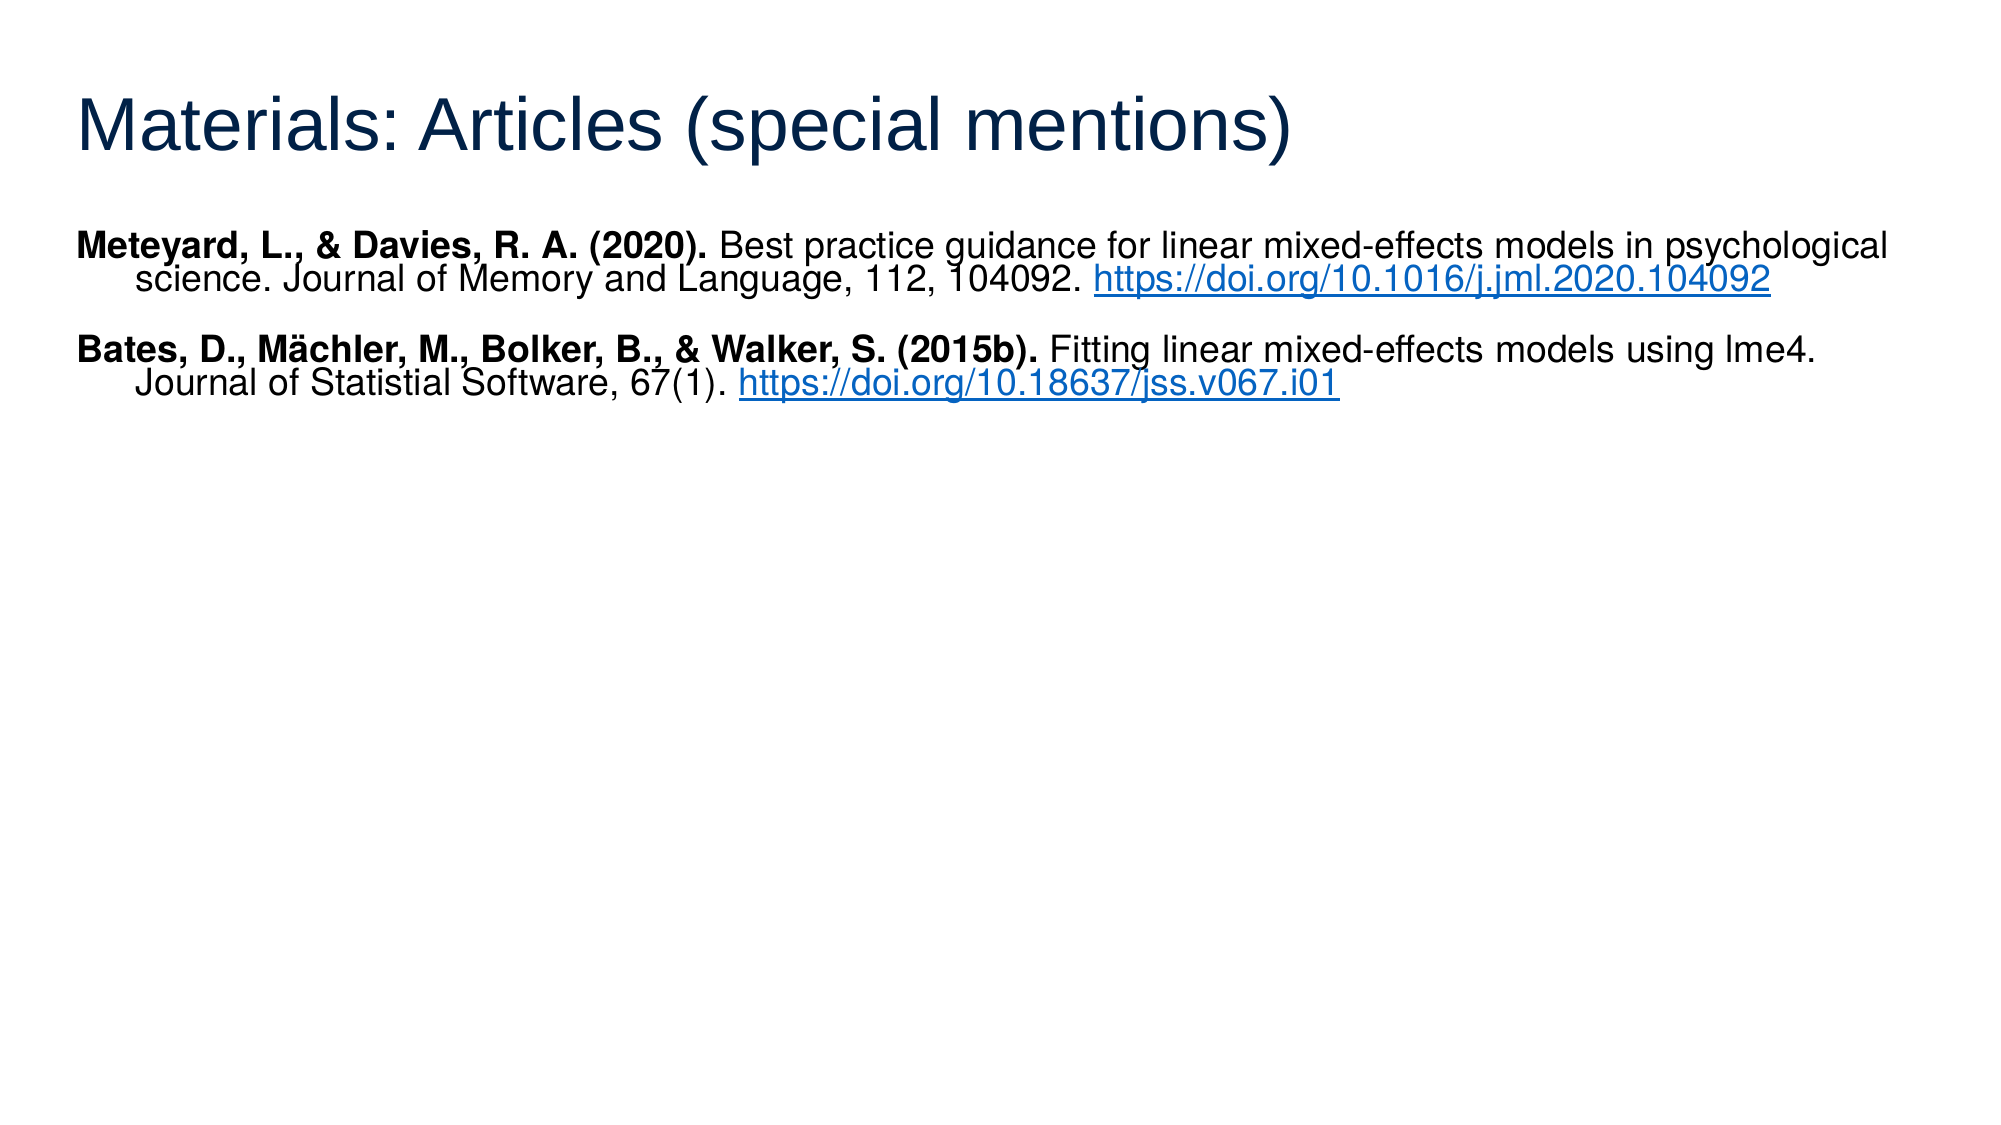

# Materials: Articles (special mentions)
Meteyard, L., & Davies, R. A. (2020). Best practice guidance for linear mixed-effects models in psychological science. Journal of Memory and Language, 112, 104092. https://doi.org/10.1016/j.jml.2020.104092
Bates, D., Mächler, M., Bolker, B., & Walker, S. (2015b). Fitting linear mixed-effects models using lme4. Journal of Statistial Software, 67(1). https://doi.org/10.18637/jss.v067.i01